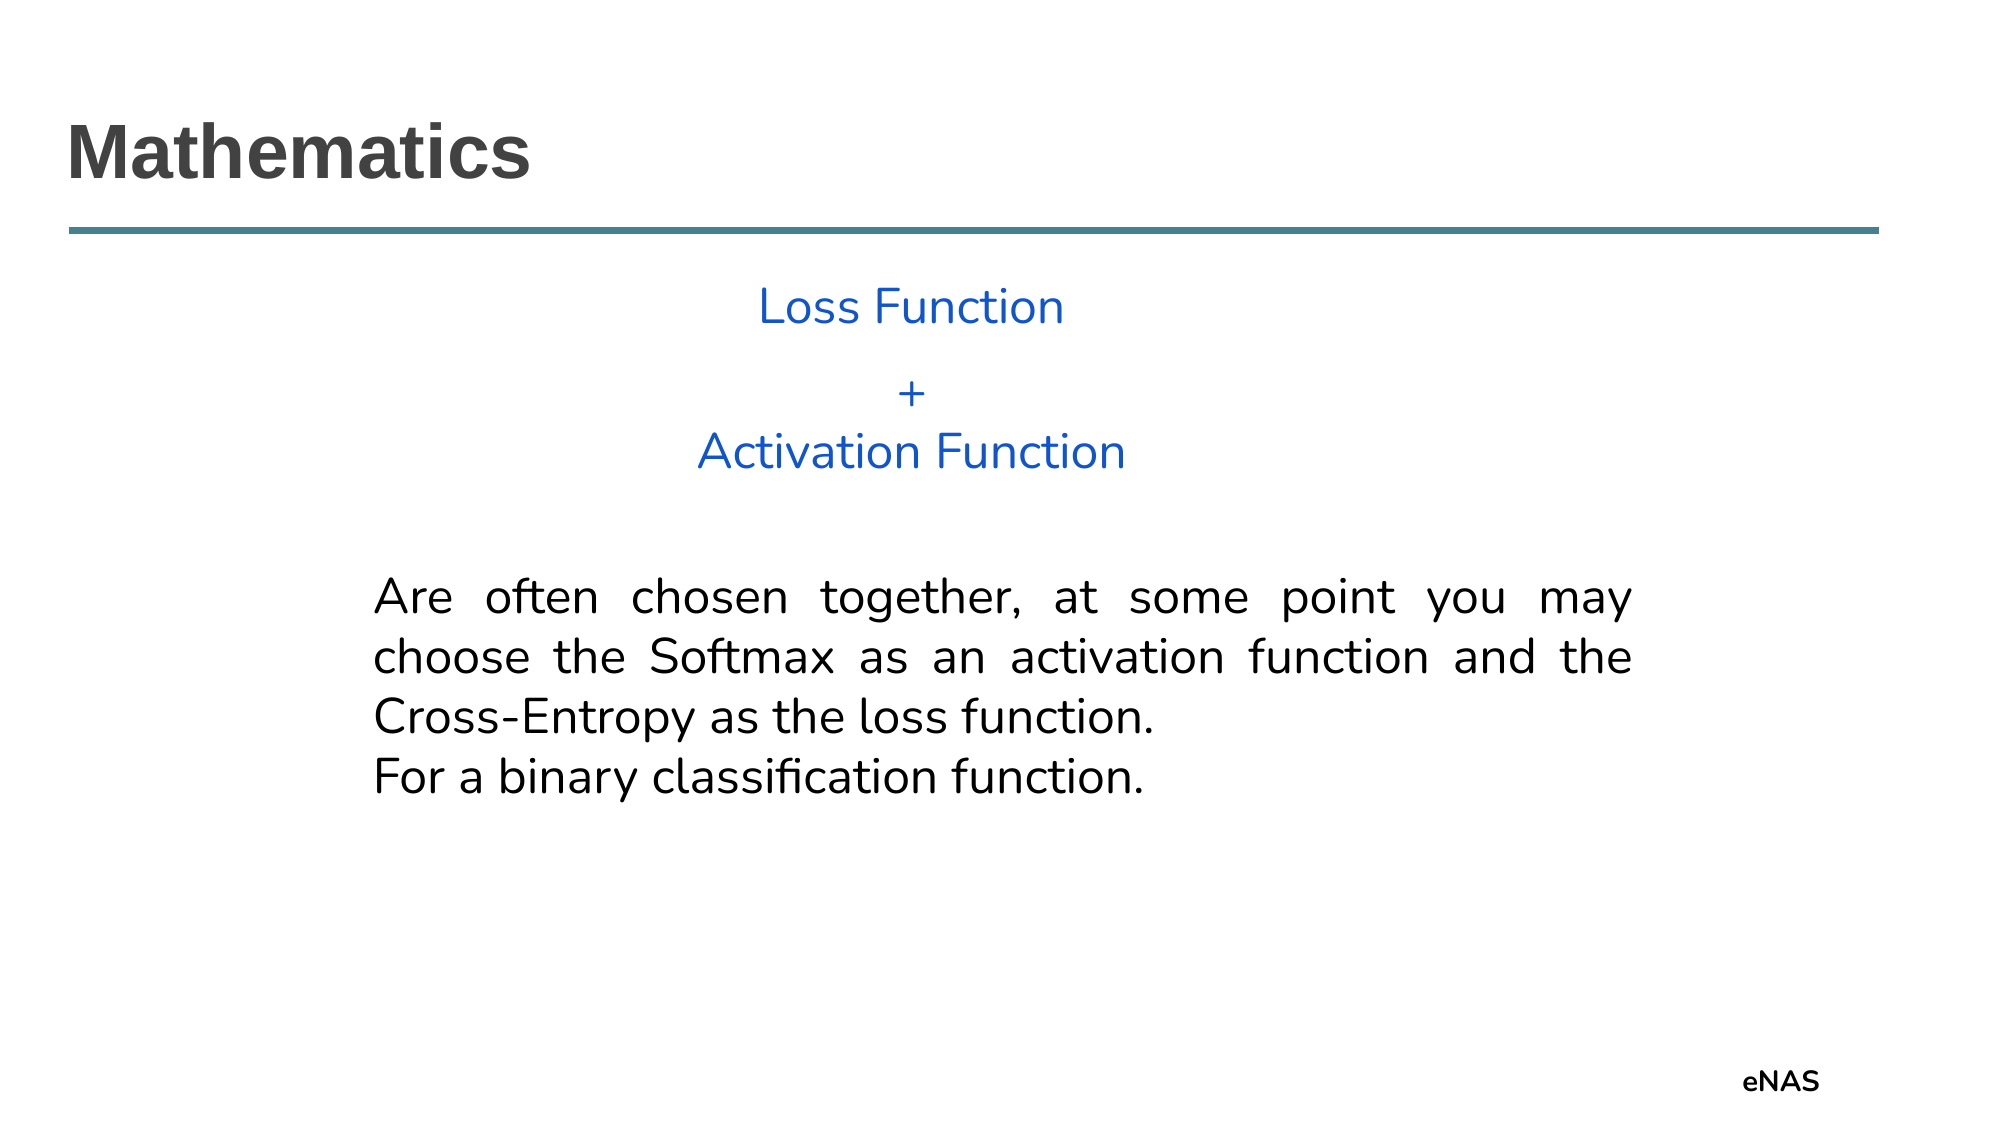

# Mathematics
Loss Function
+
Activation Function
Are often chosen together, at some point you may choose the Softmax as an activation function and the Cross-Entropy as the loss function.
For a binary classification function.
eNAS